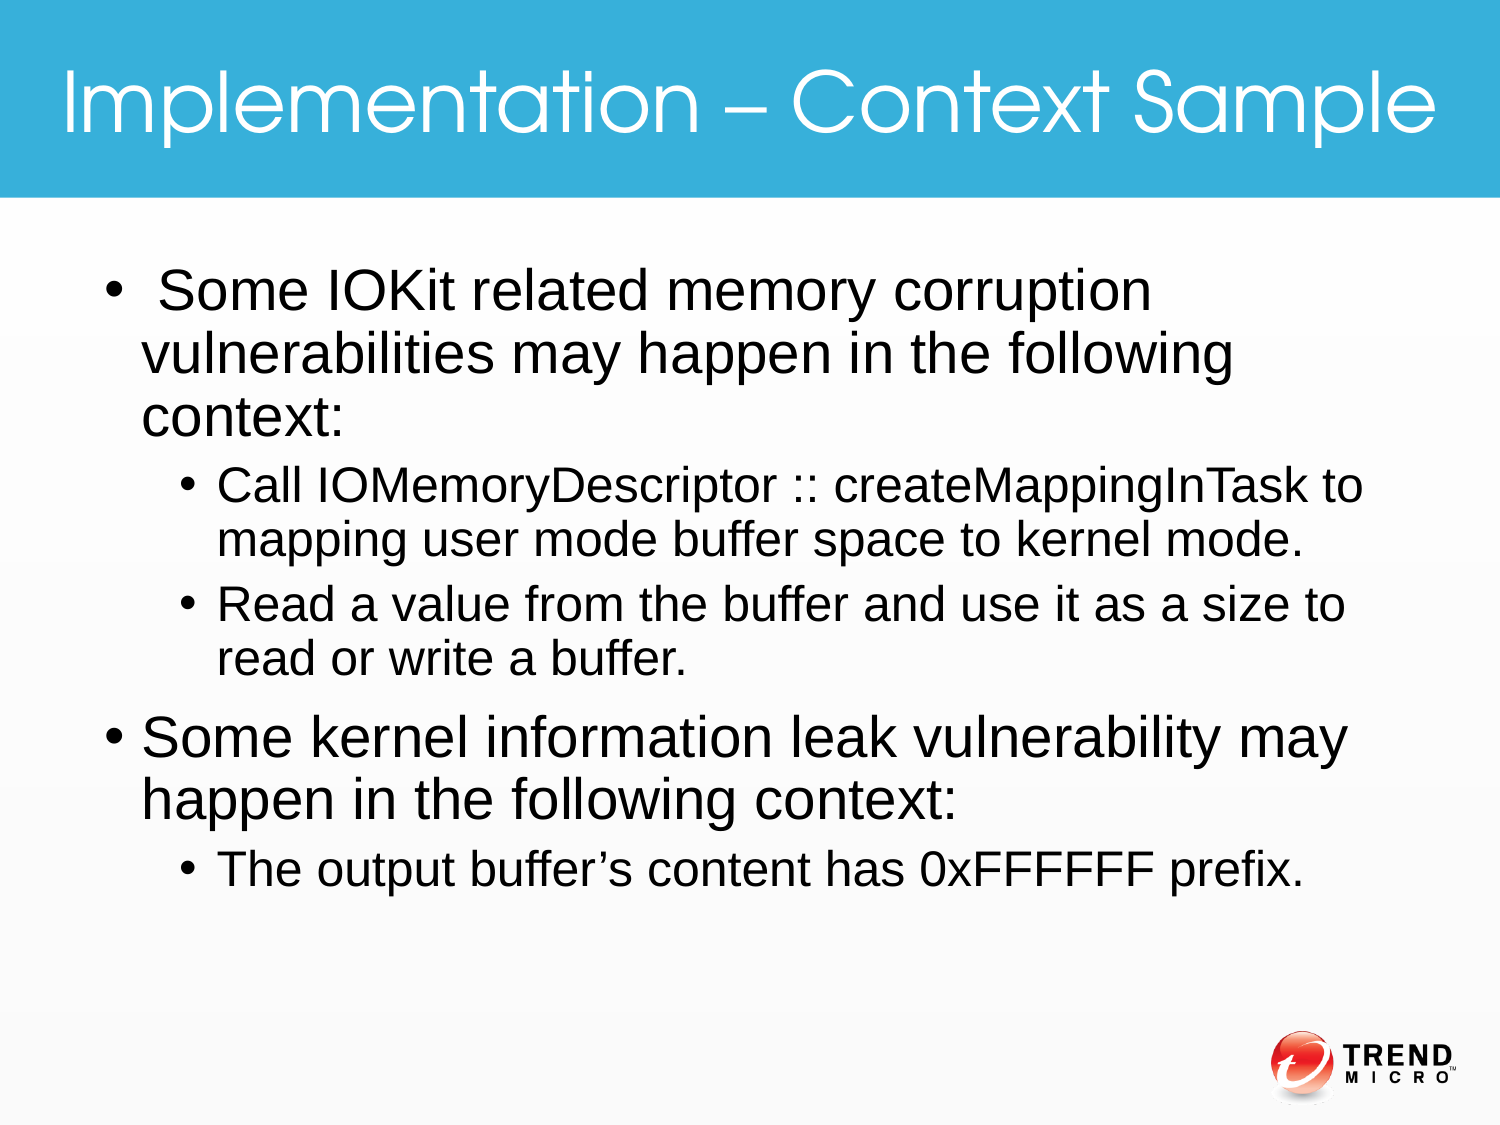

Implementation – Context Sample
#
 Some IOKit related memory corruption vulnerabilities may happen in the following context:
Call IOMemoryDescriptor :: createMappingInTask to mapping user mode buffer space to kernel mode.
Read a value from the buffer and use it as a size to read or write a buffer.
Some kernel information leak vulnerability may happen in the following context:
The output buffer’s content has 0xFFFFFF prefix.